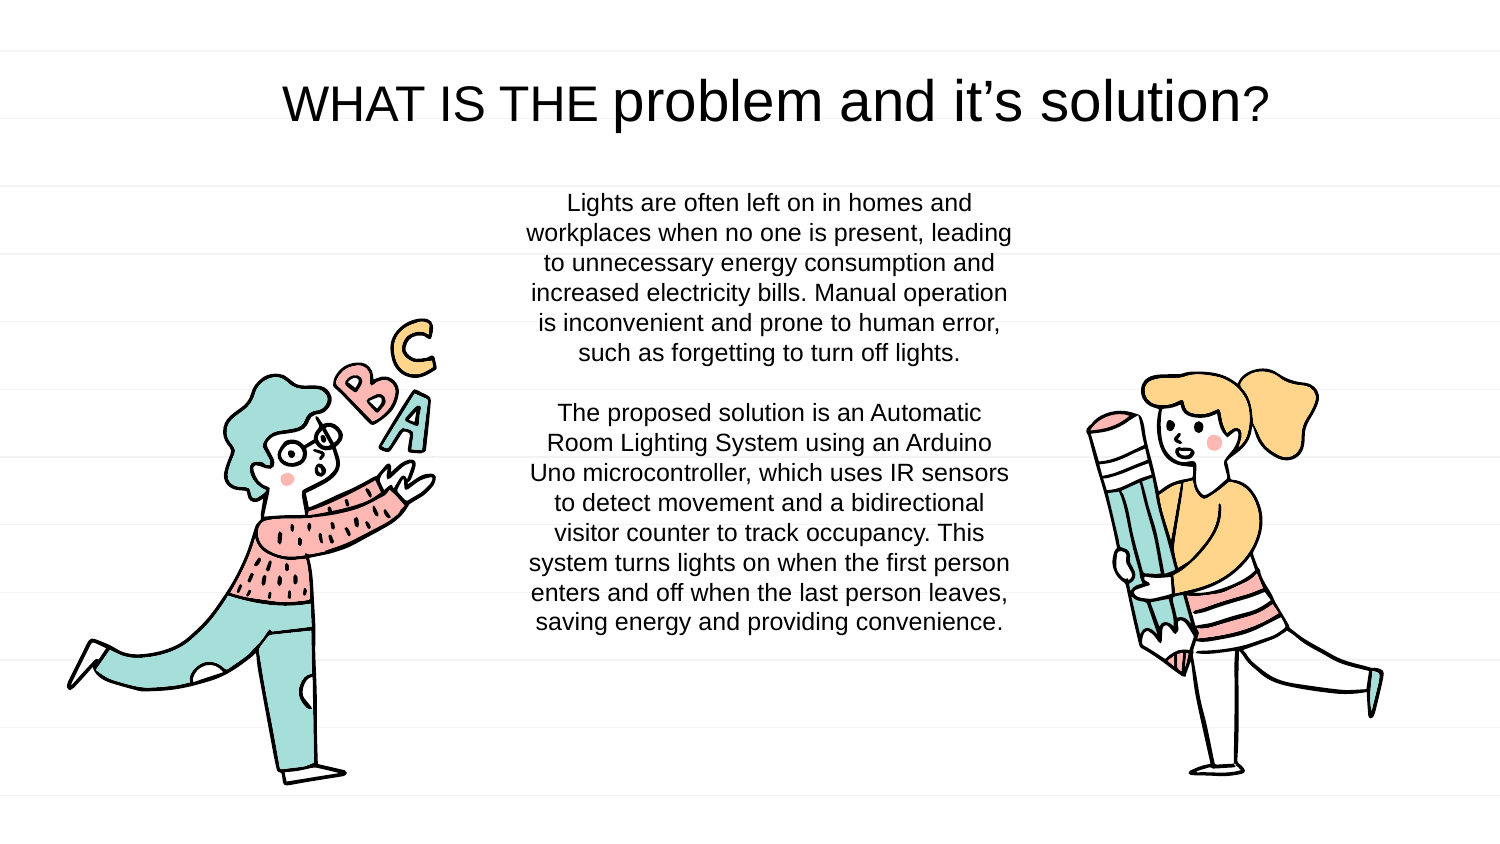

# WHAT IS THE problem and it’s solution?
Lights are often left on in homes and workplaces when no one is present, leading to unnecessary energy consumption and increased electricity bills. Manual operation is inconvenient and prone to human error, such as forgetting to turn off lights.

The proposed solution is an Automatic Room Lighting System using an Arduino Uno microcontroller, which uses IR sensors to detect movement and a bidirectional visitor counter to track occupancy. This system turns lights on when the first person enters and off when the last person leaves, saving energy and providing convenience.